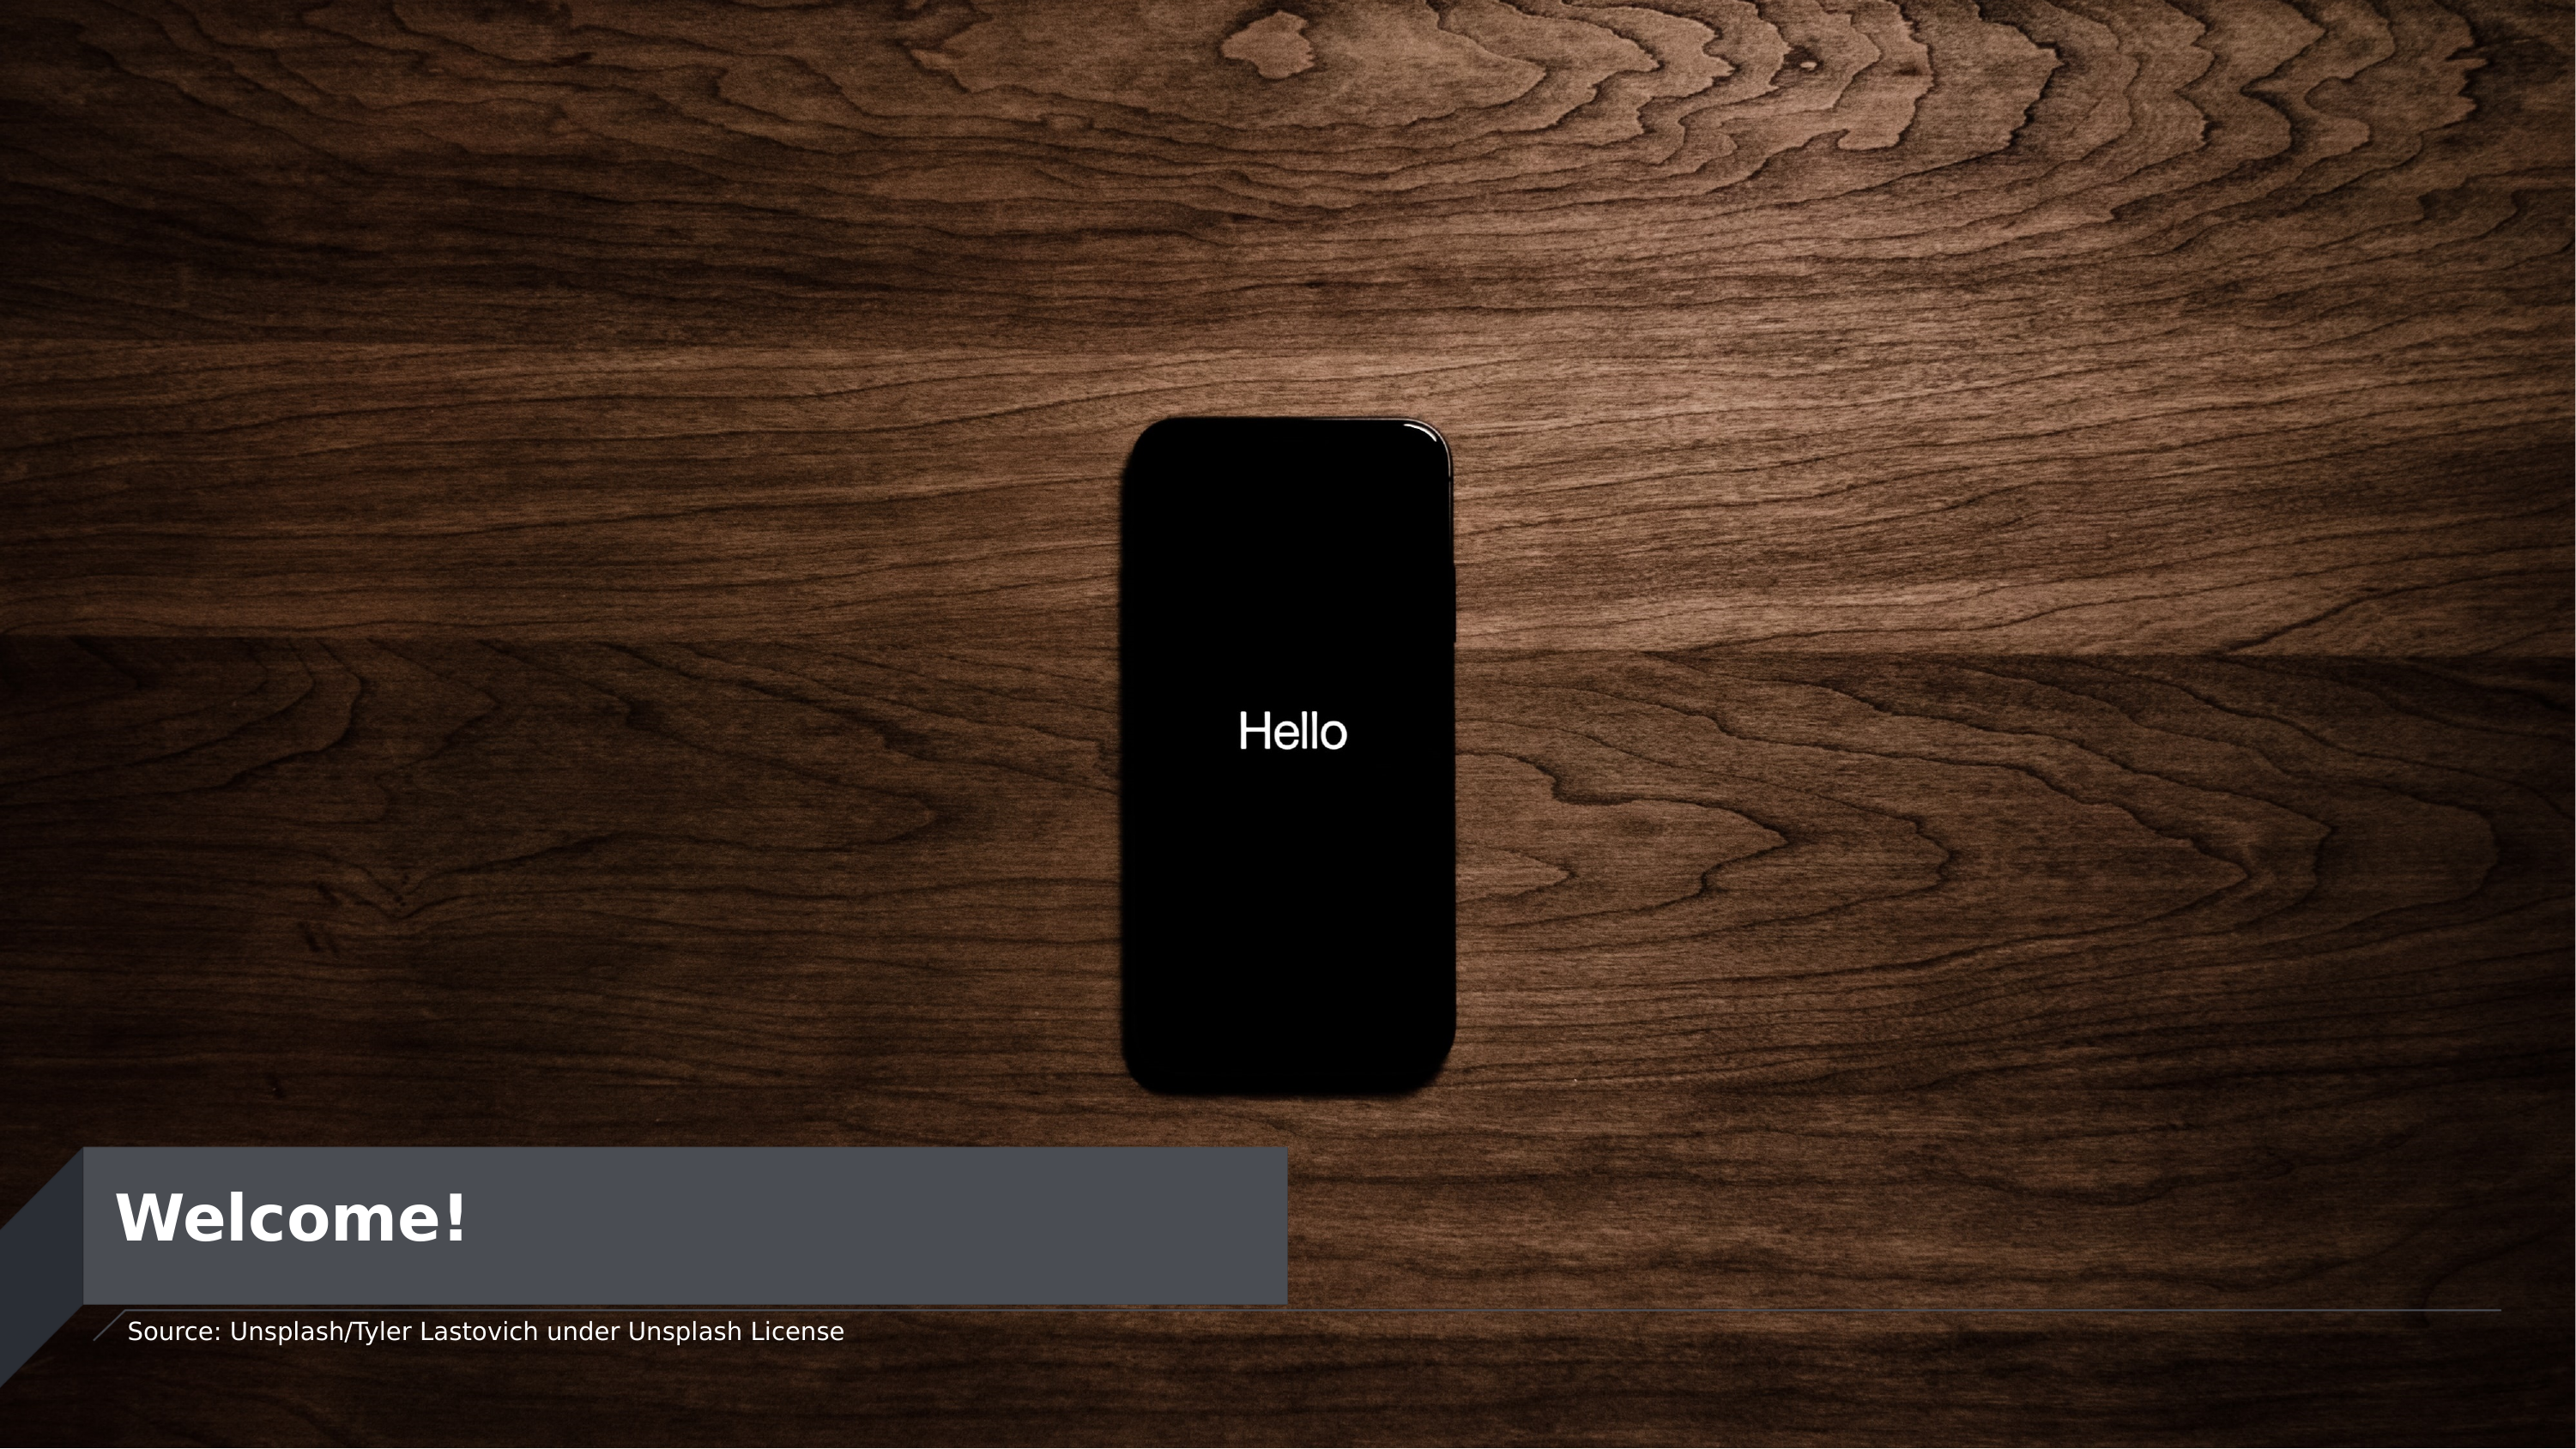

# Welcome!
Source: Unsplash/Tyler Lastovich under Unsplash License